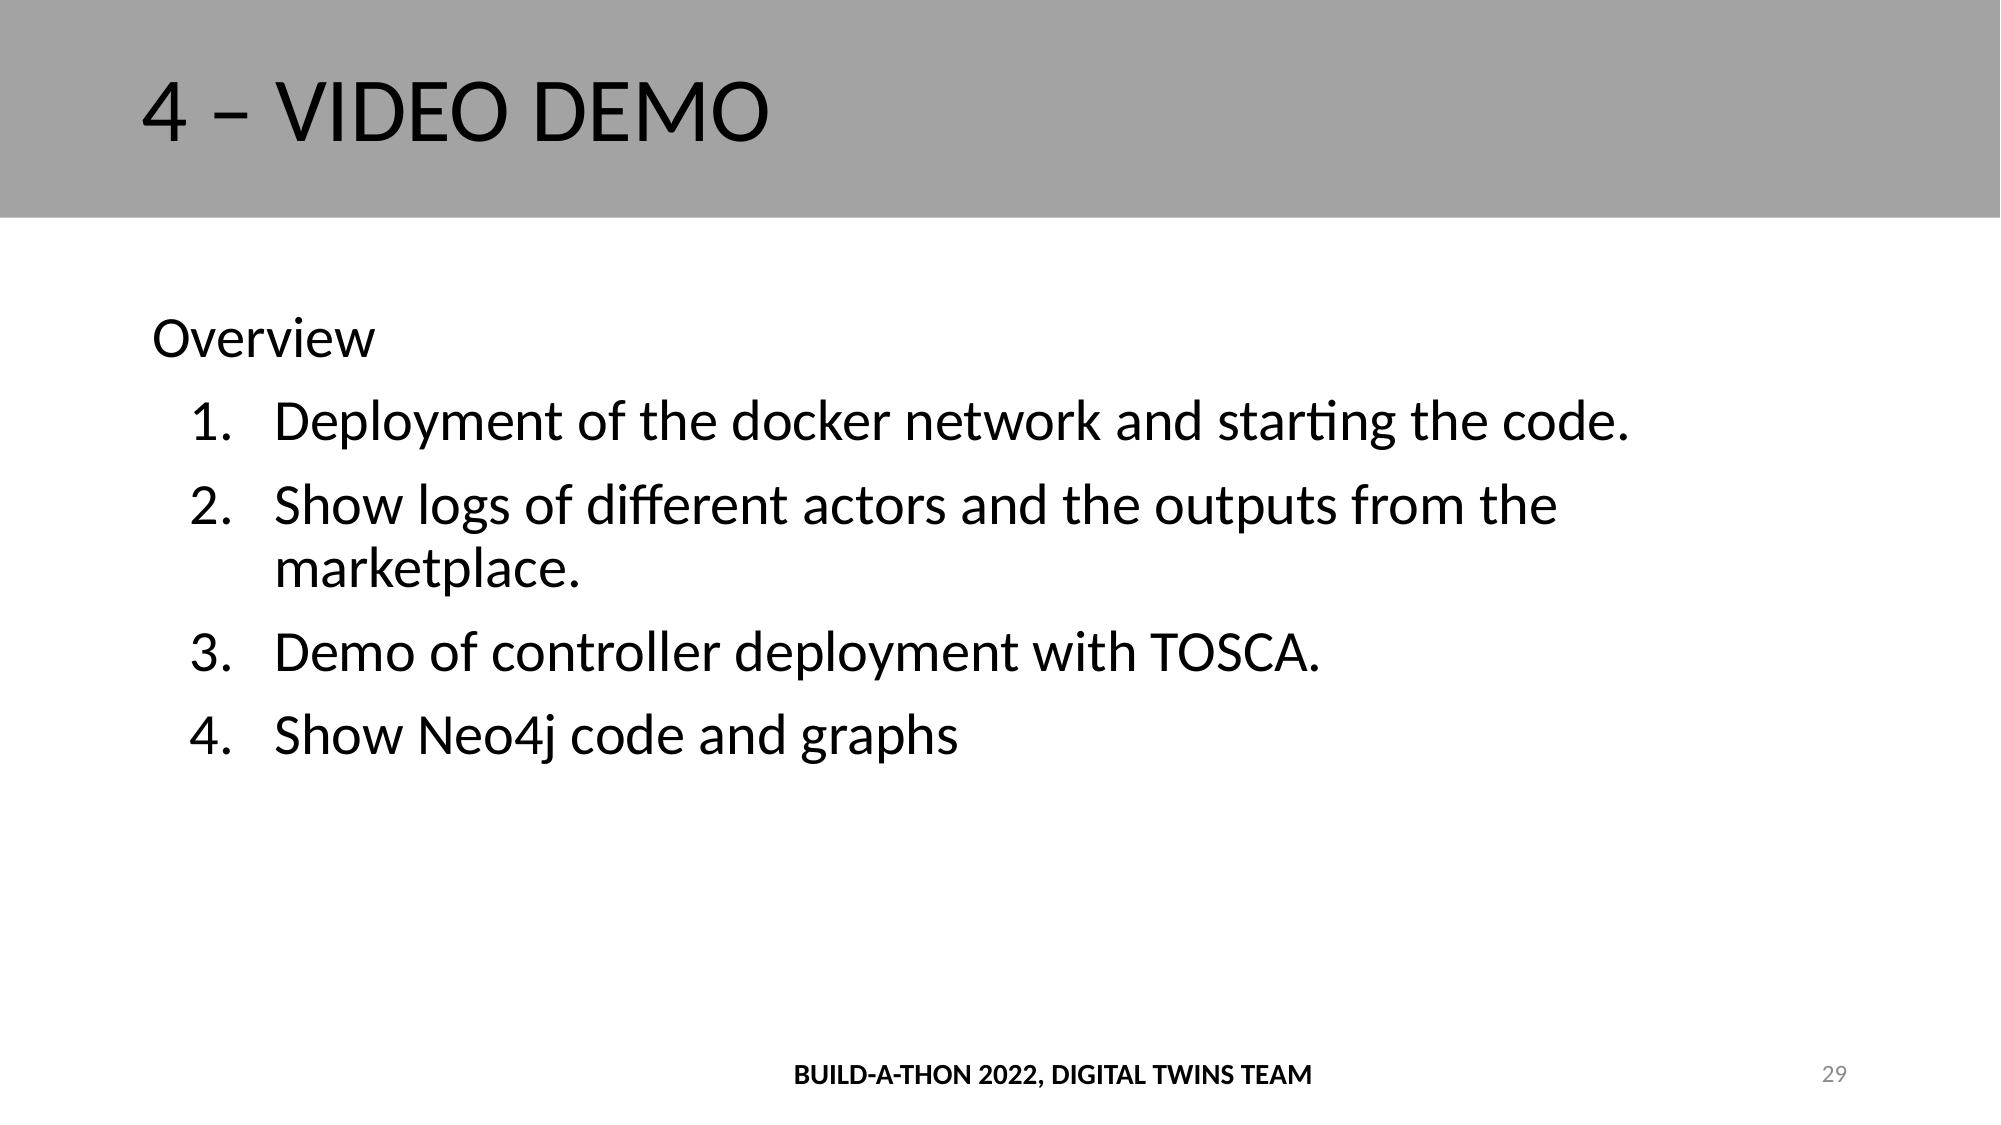

# 4 – VIDEO DEMO
Overview
Deployment of the docker network and starting the code.
Show logs of different actors and the outputs from the marketplace.
Demo of controller deployment with TOSCA.
Show Neo4j code and graphs

BUILD-A-THON 2022, DIGITAL TWINS TEAM
29